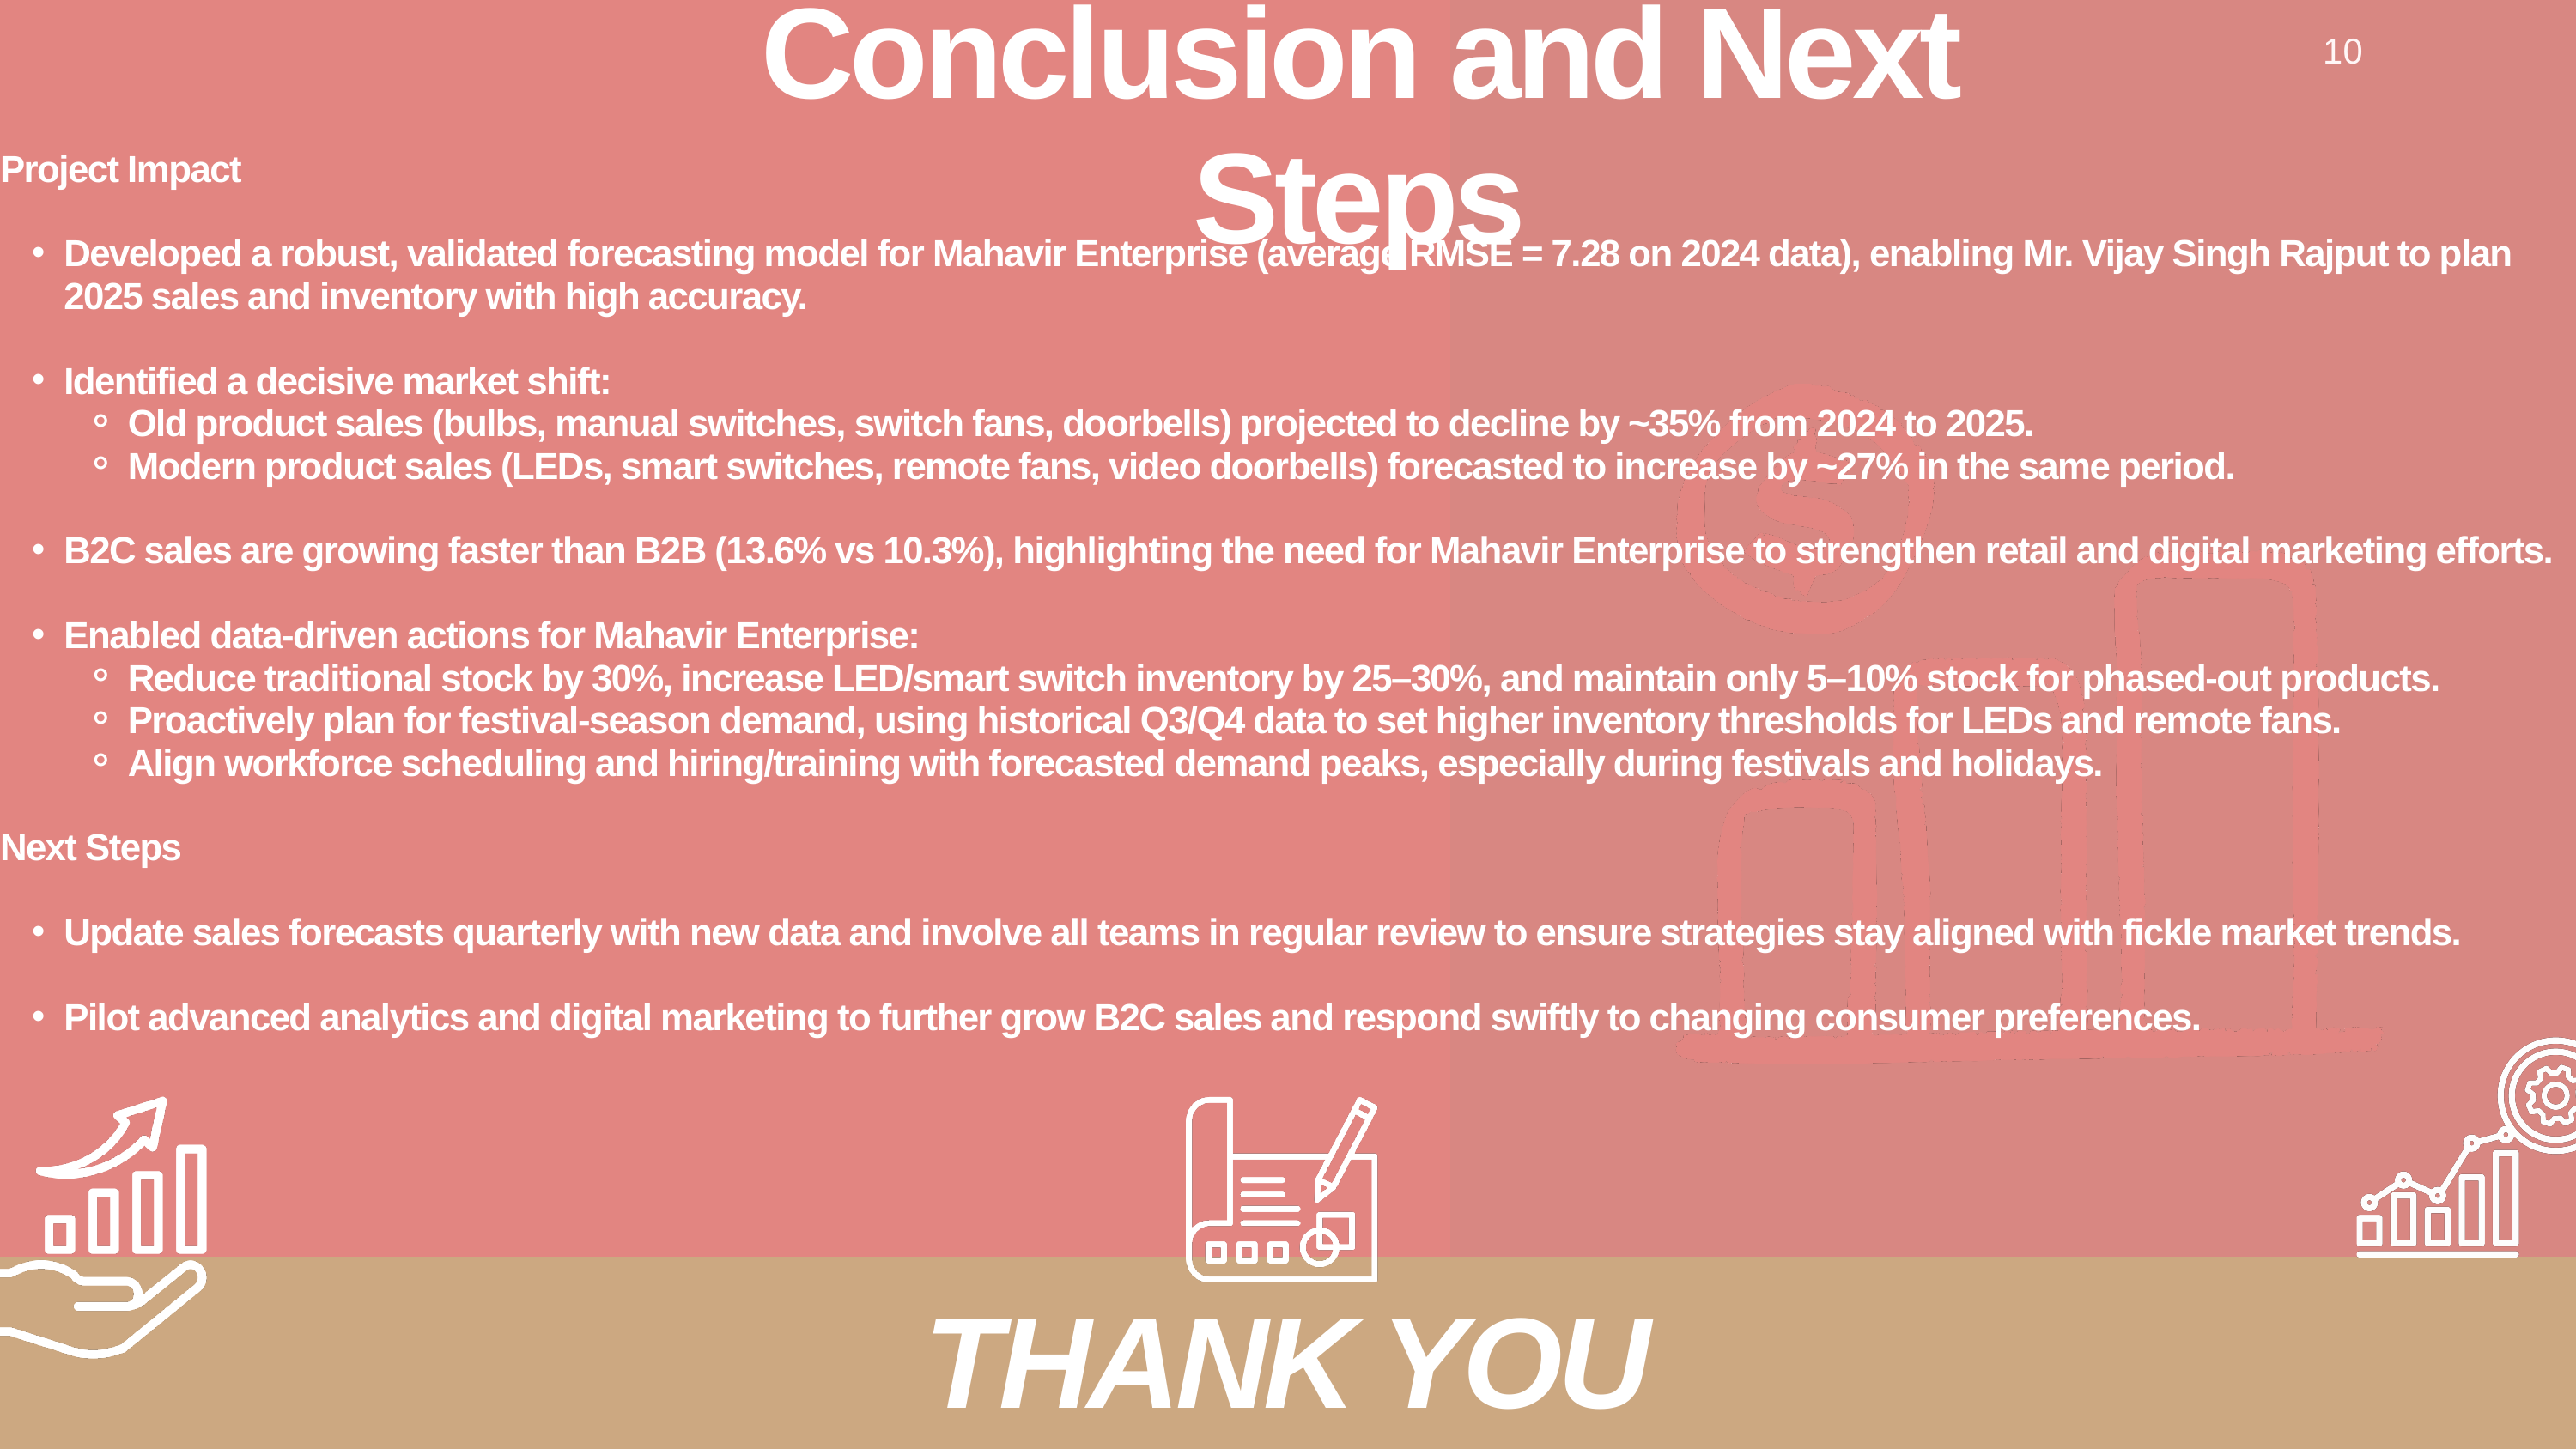

Conclusion and Next Steps
10
Project Impact

Developed a robust, validated forecasting model for Mahavir Enterprise (average RMSE = 7.28 on 2024 data), enabling Mr. Vijay Singh Rajput to plan 2025 sales and inventory with high accuracy.

Identified a decisive market shift:
Old product sales (bulbs, manual switches, switch fans, doorbells) projected to decline by ~35% from 2024 to 2025.
Modern product sales (LEDs, smart switches, remote fans, video doorbells) forecasted to increase by ~27% in the same period.

B2C sales are growing faster than B2B (13.6% vs 10.3%), highlighting the need for Mahavir Enterprise to strengthen retail and digital marketing efforts.

Enabled data-driven actions for Mahavir Enterprise:
Reduce traditional stock by 30%, increase LED/smart switch inventory by 25–30%, and maintain only 5–10% stock for phased-out products.
Proactively plan for festival-season demand, using historical Q3/Q4 data to set higher inventory thresholds for LEDs and remote fans.
Align workforce scheduling and hiring/training with forecasted demand peaks, especially during festivals and holidays.

Next Steps

Update sales forecasts quarterly with new data and involve all teams in regular review to ensure strategies stay aligned with fickle market trends.

Pilot advanced analytics and digital marketing to further grow B2C sales and respond swiftly to changing consumer preferences.

THANK YOU